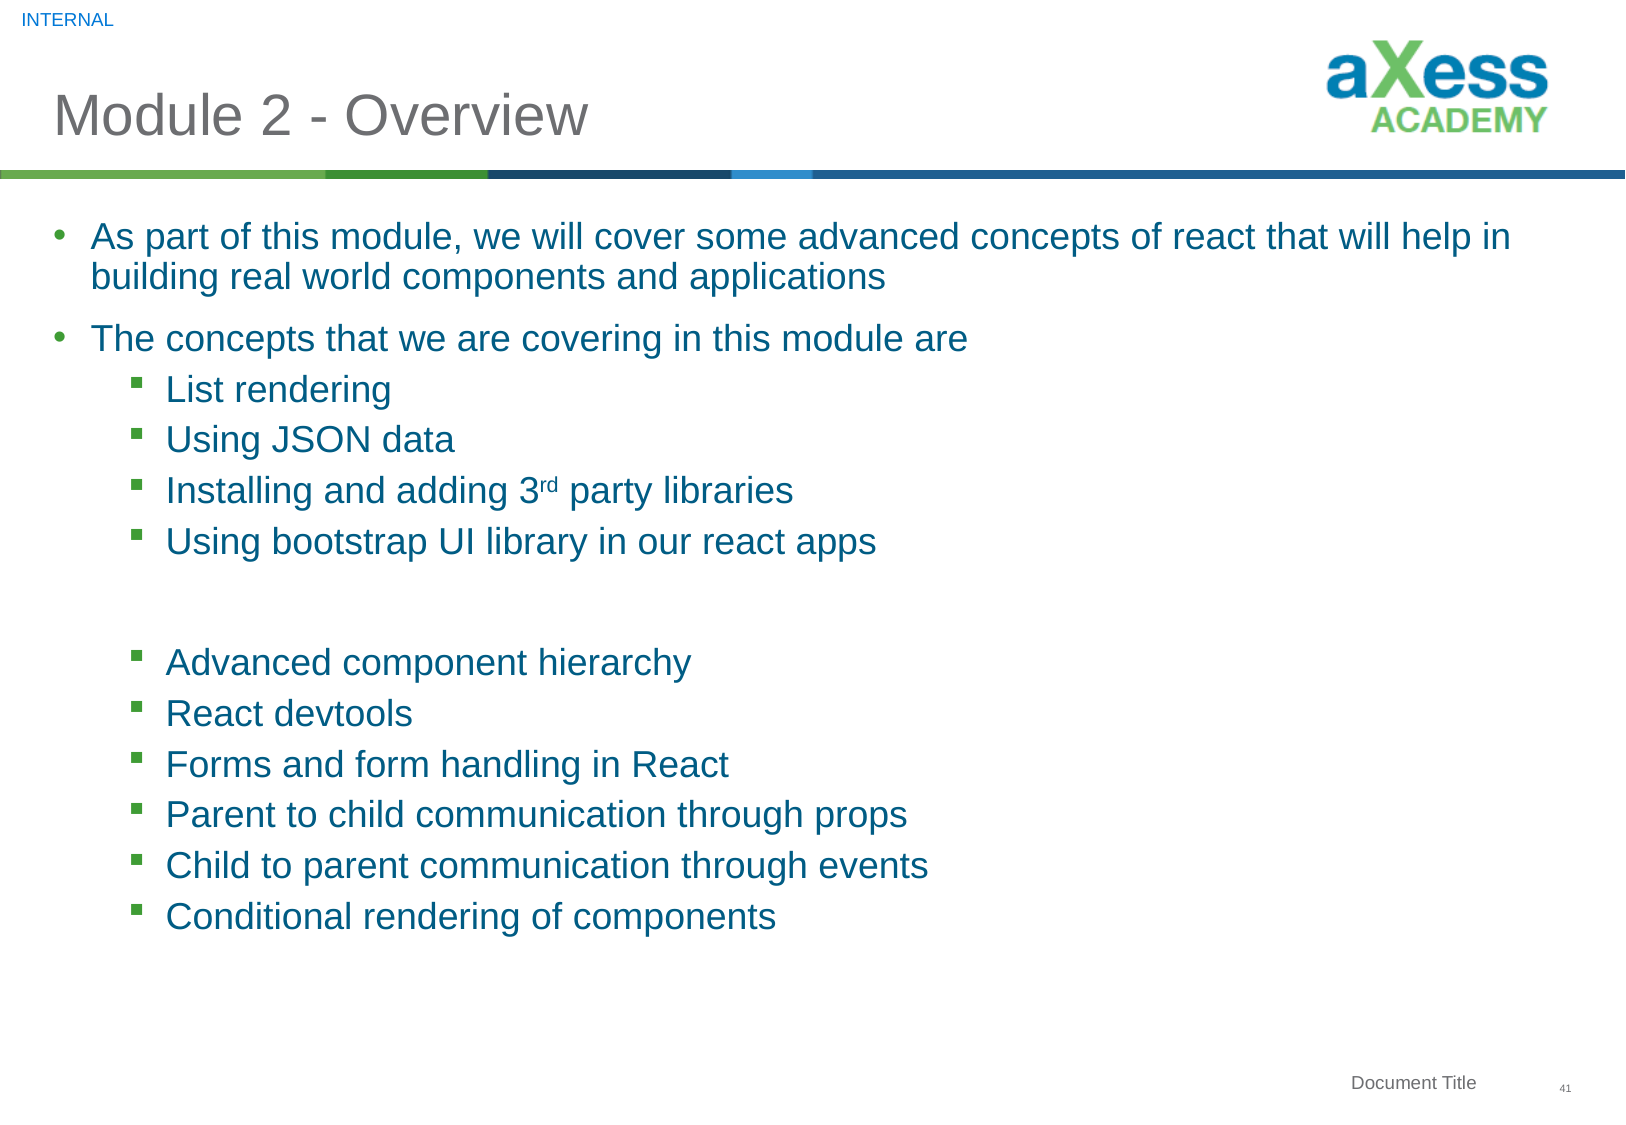

# Module 2 - Overview
As part of this module, we will cover some advanced concepts of react that will help in building real world components and applications
The concepts that we are covering in this module are
List rendering
Using JSON data
Installing and adding 3rd party libraries
Using bootstrap UI library in our react apps

Advanced component hierarchy
React devtools
Forms and form handling in React
Parent to child communication through props
Child to parent communication through events
Conditional rendering of components